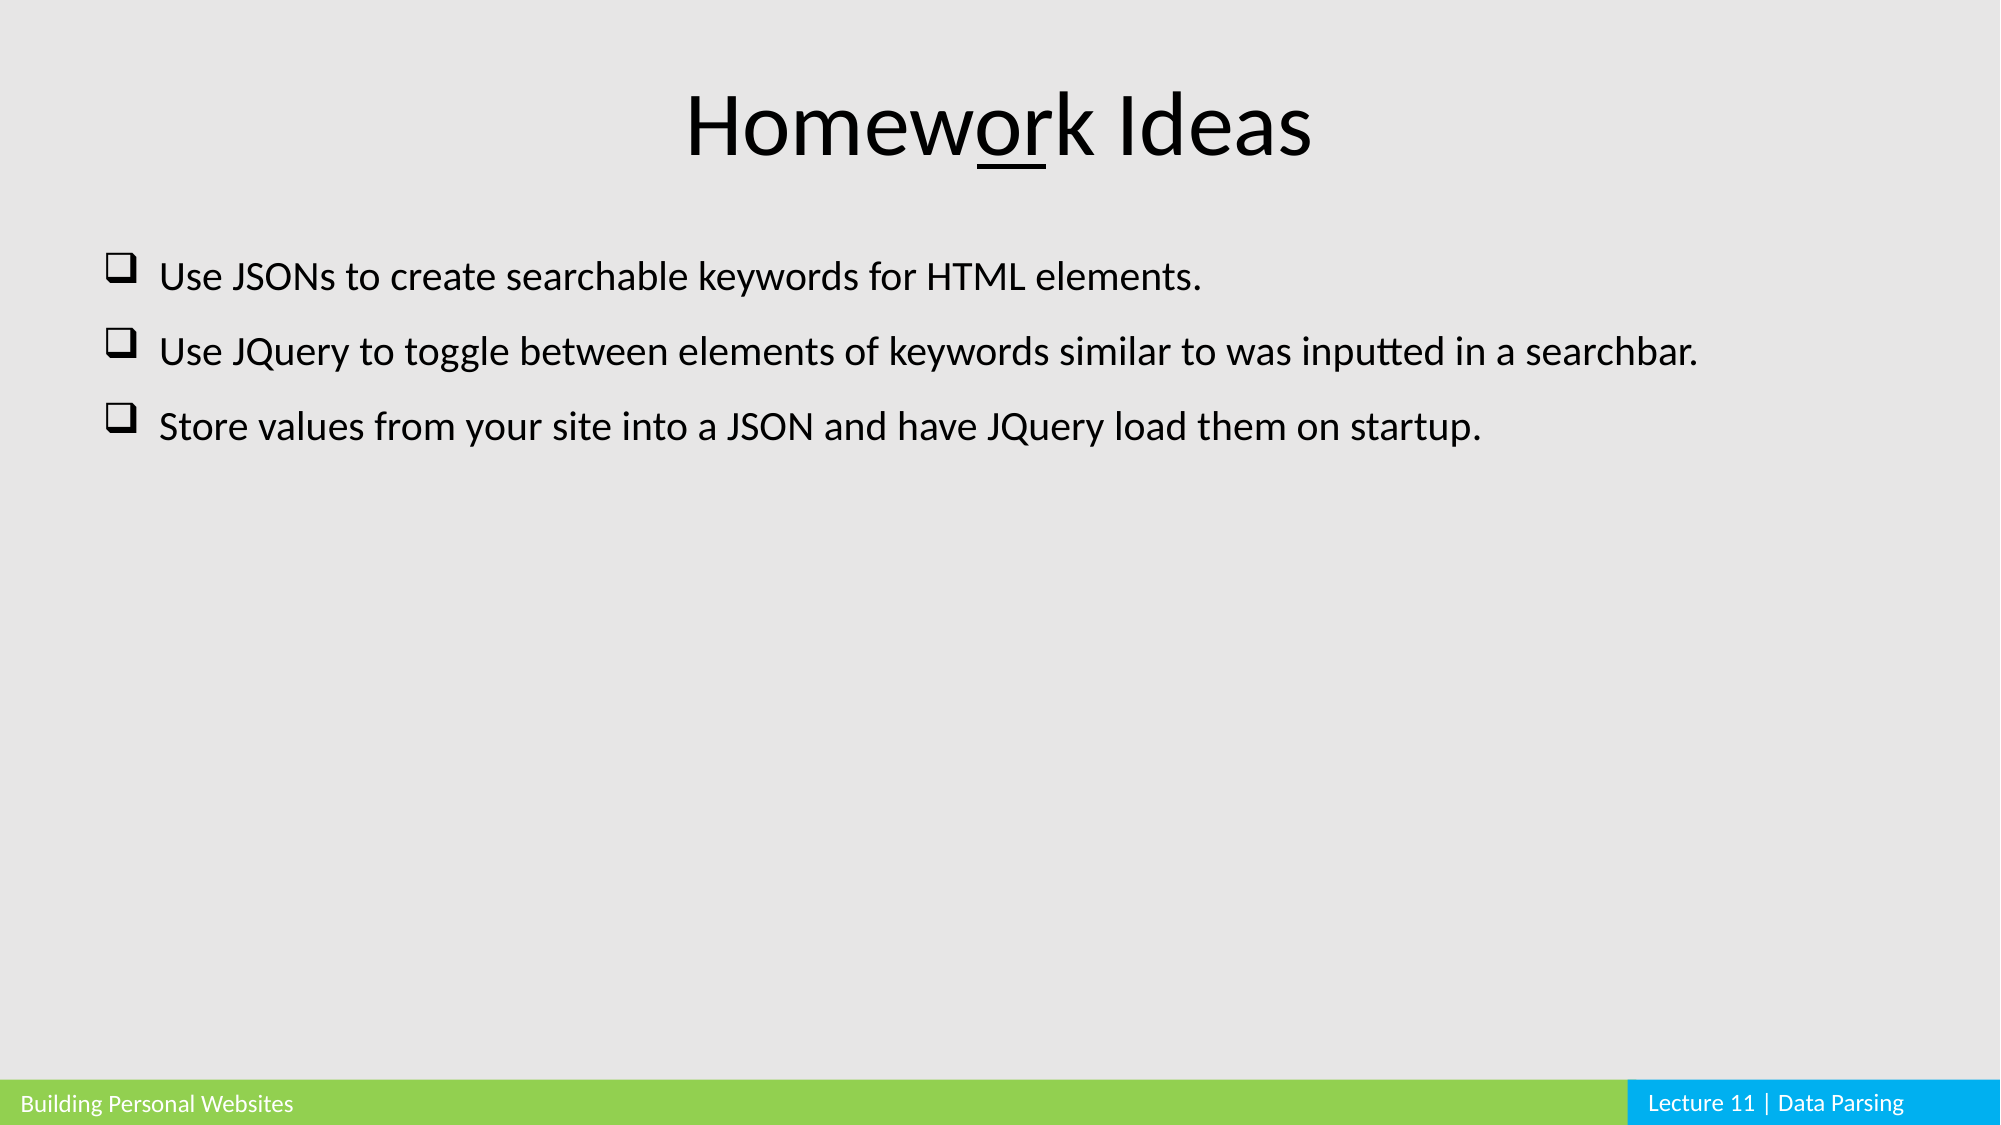

Homework Ideas
Use JSONs to create searchable keywords for HTML elements.
Use JQuery to toggle between elements of keywords similar to was inputted in a searchbar.
Store values from your site into a JSON and have JQuery load them on startup.

Lecture 11 | Data Parsing

Building Personal Websites